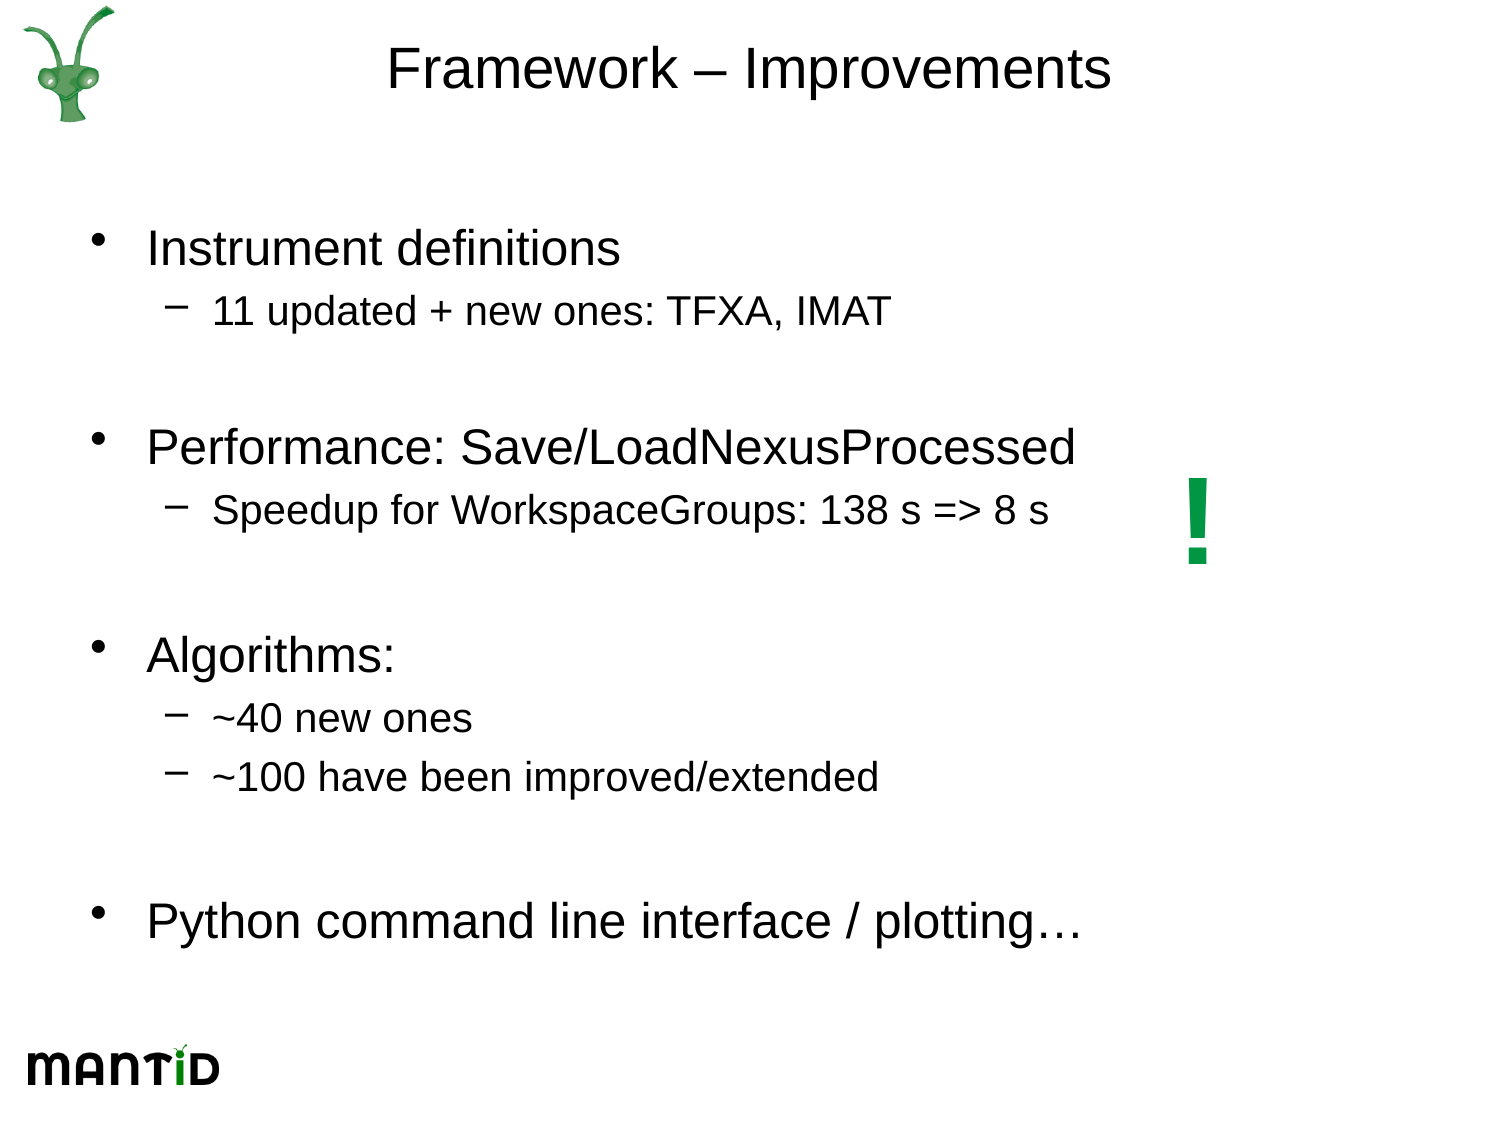

# Framework – Improvements
Instrument definitions
11 updated + new ones: TFXA, IMAT

Performance: Save/LoadNexusProcessed
Speedup for WorkspaceGroups: 138 s => 8 s

Algorithms:
~40 new ones
~100 have been improved/extended

Python command line interface / plotting…
!